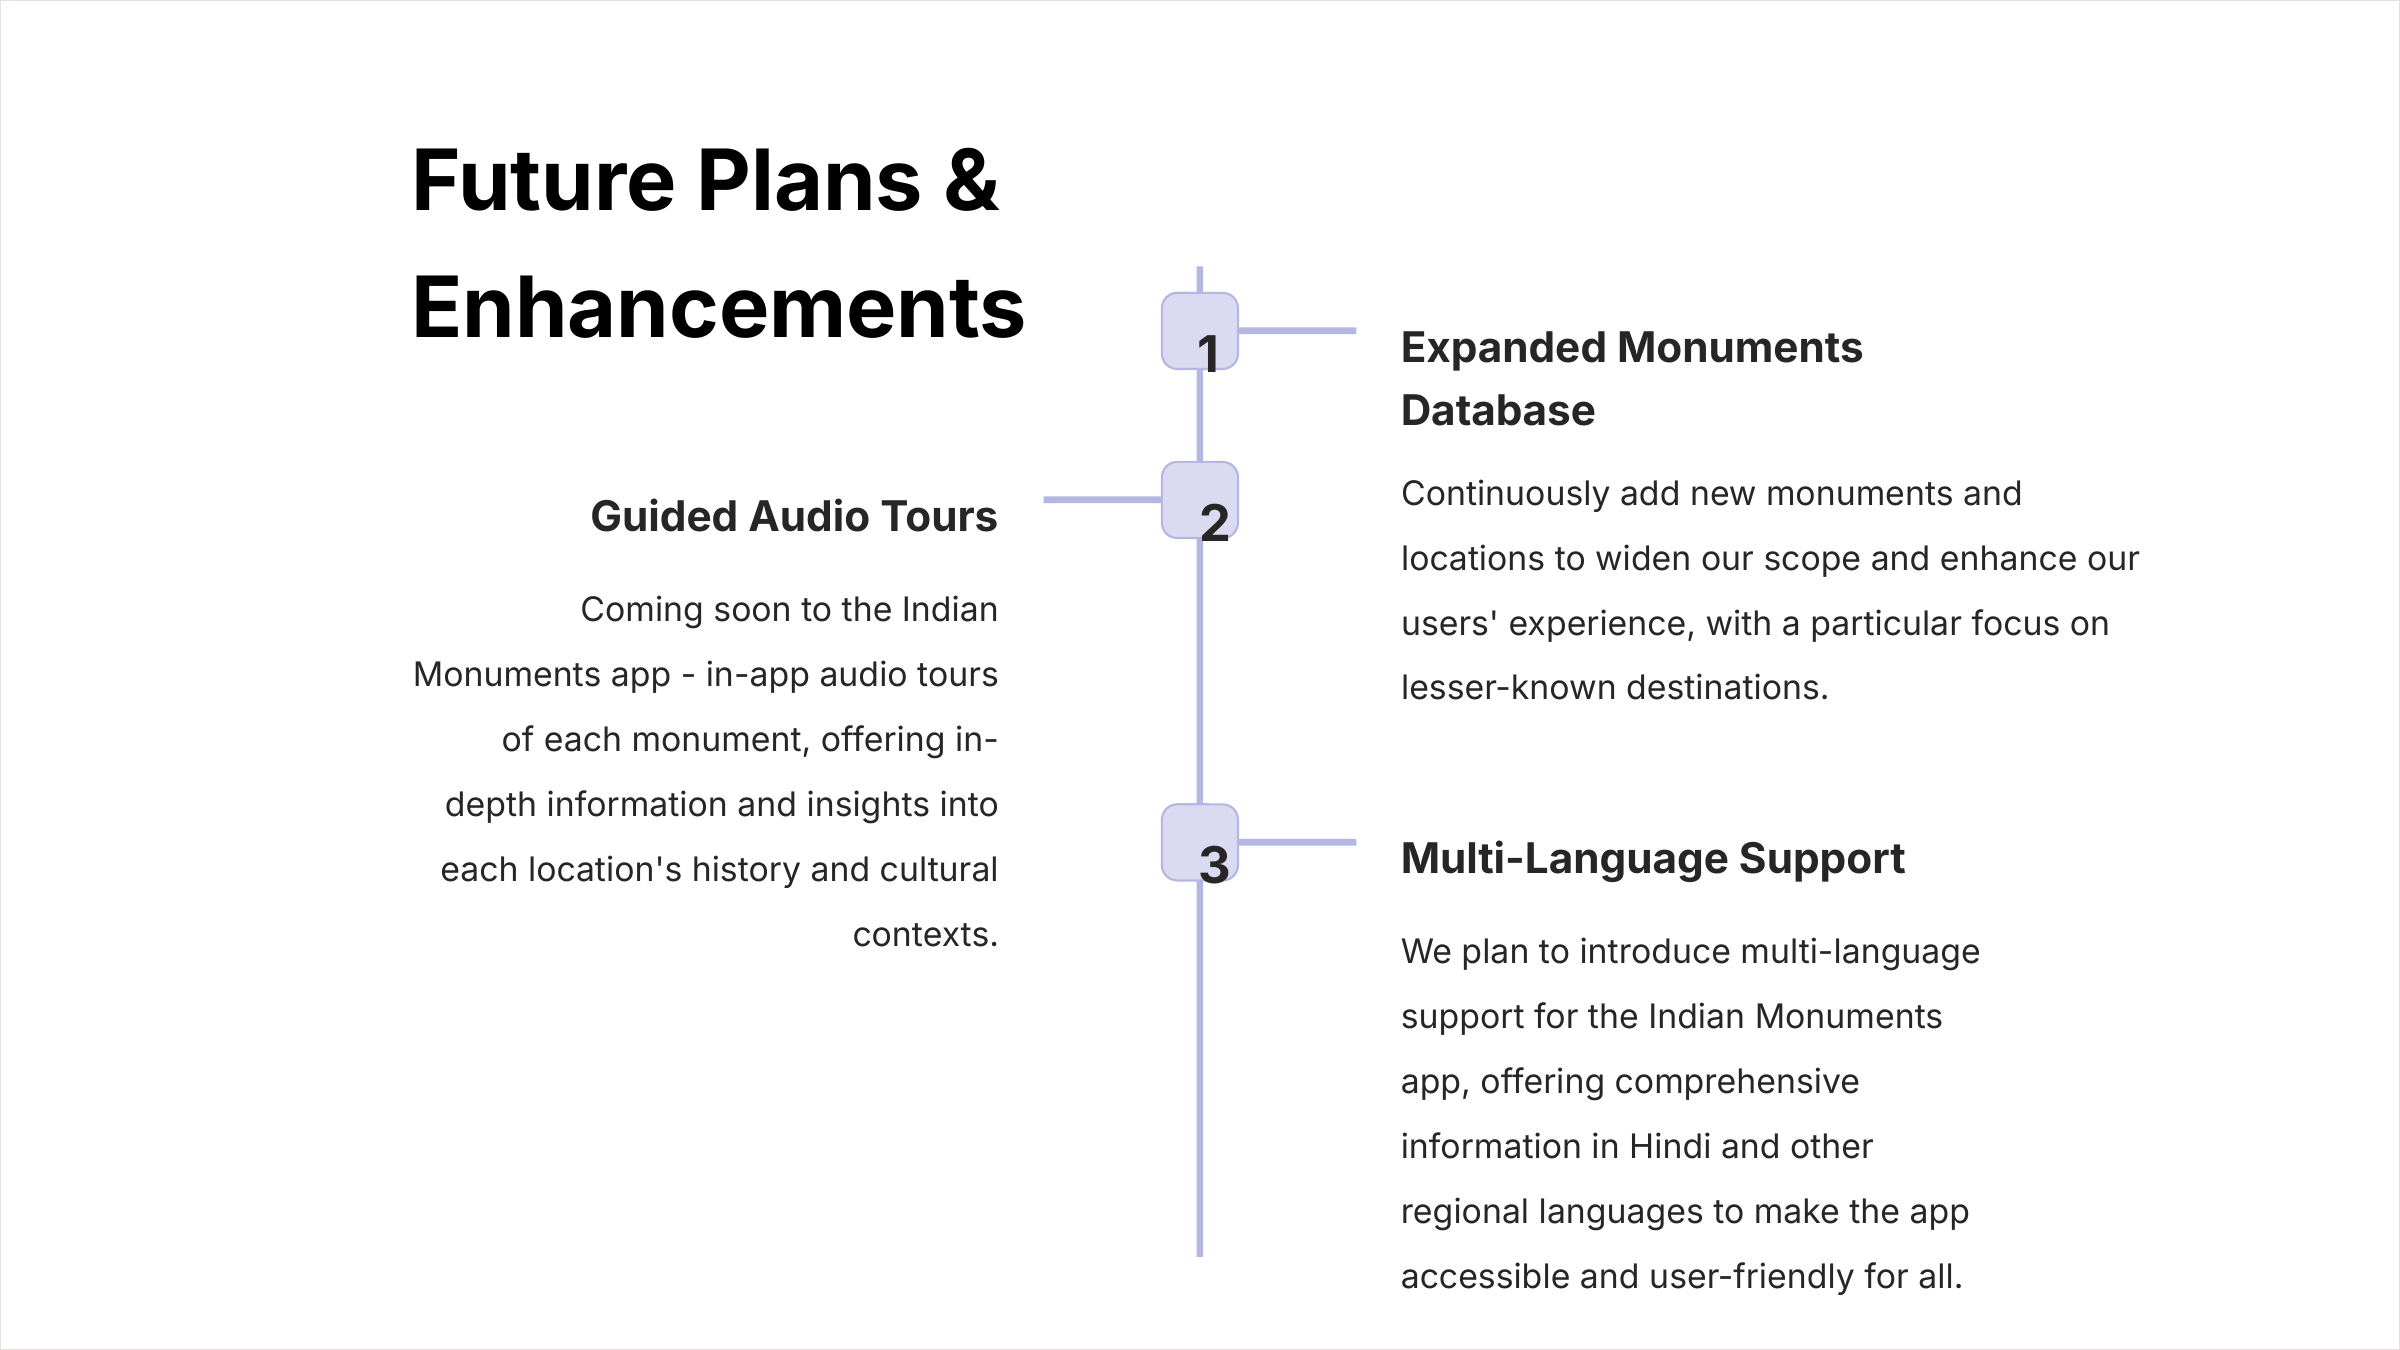

Future Plans & Enhancements

1
Expanded Monuments Database

Continuously add new monuments and locations to widen our scope and enhance our users' experience, with a particular focus on lesser-known destinations.

2
Guided Audio Tours

Coming soon to the Indian Monuments app - in-app audio tours of each monument, offering in-depth information and insights into each location's history and cultural contexts.

3
Multi-Language Support

We plan to introduce multi-language support for the Indian Monuments app, offering comprehensive information in Hindi and other regional languages to make the app accessible and user-friendly for all.